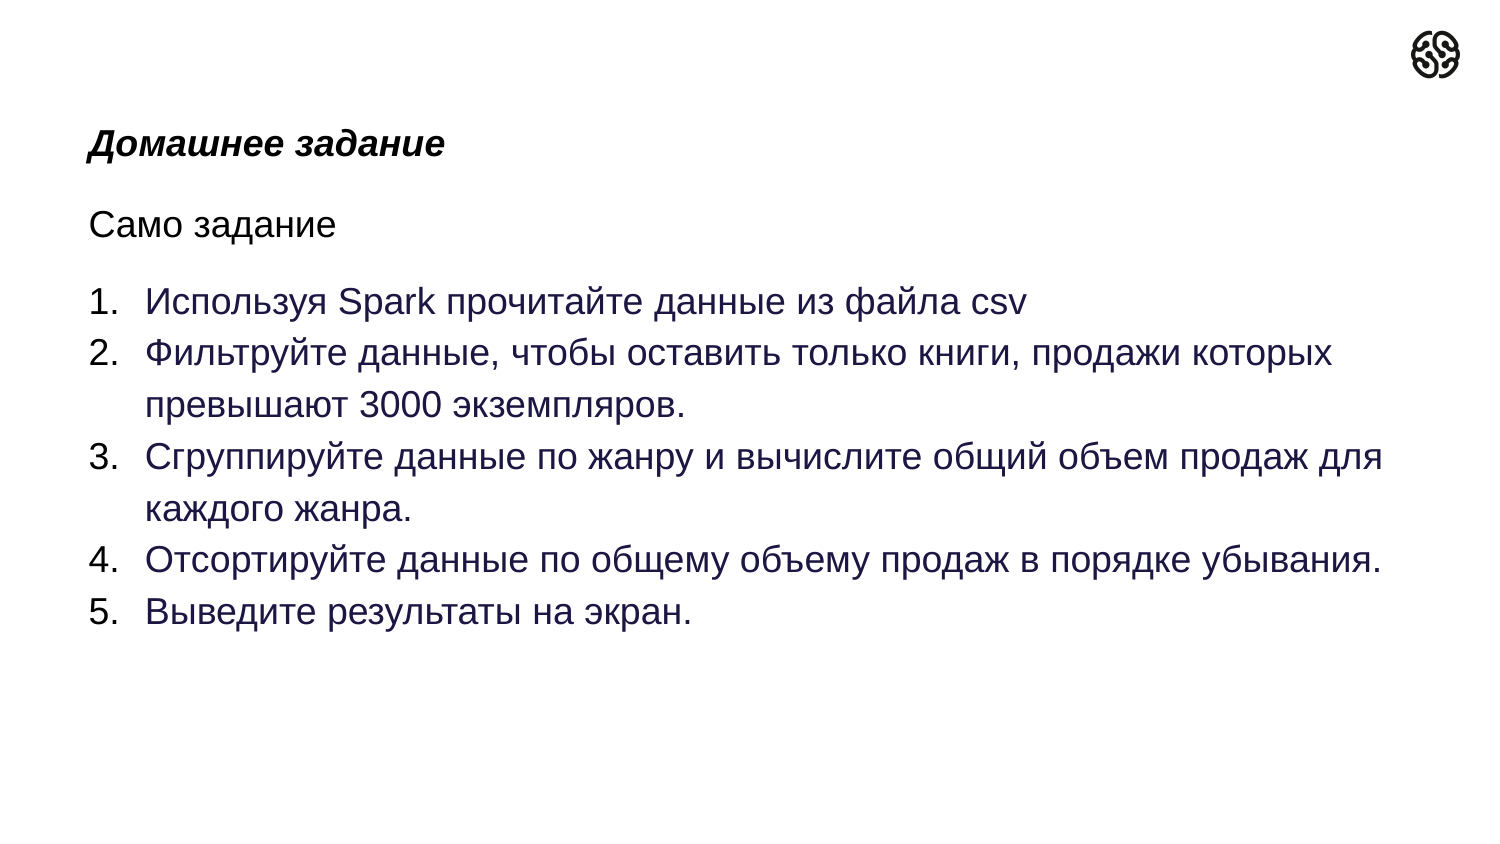

Домашнее задание
Само задание
Используя Spark прочитайте данные из файла csv
Фильтруйте данные, чтобы оставить только книги, продажи которых превышают 3000 экземпляров.
Сгруппируйте данные по жанру и вычислите общий объем продаж для каждого жанра.
Отсортируйте данные по общему объему продаж в порядке убывания.
Выведите результаты на экран.